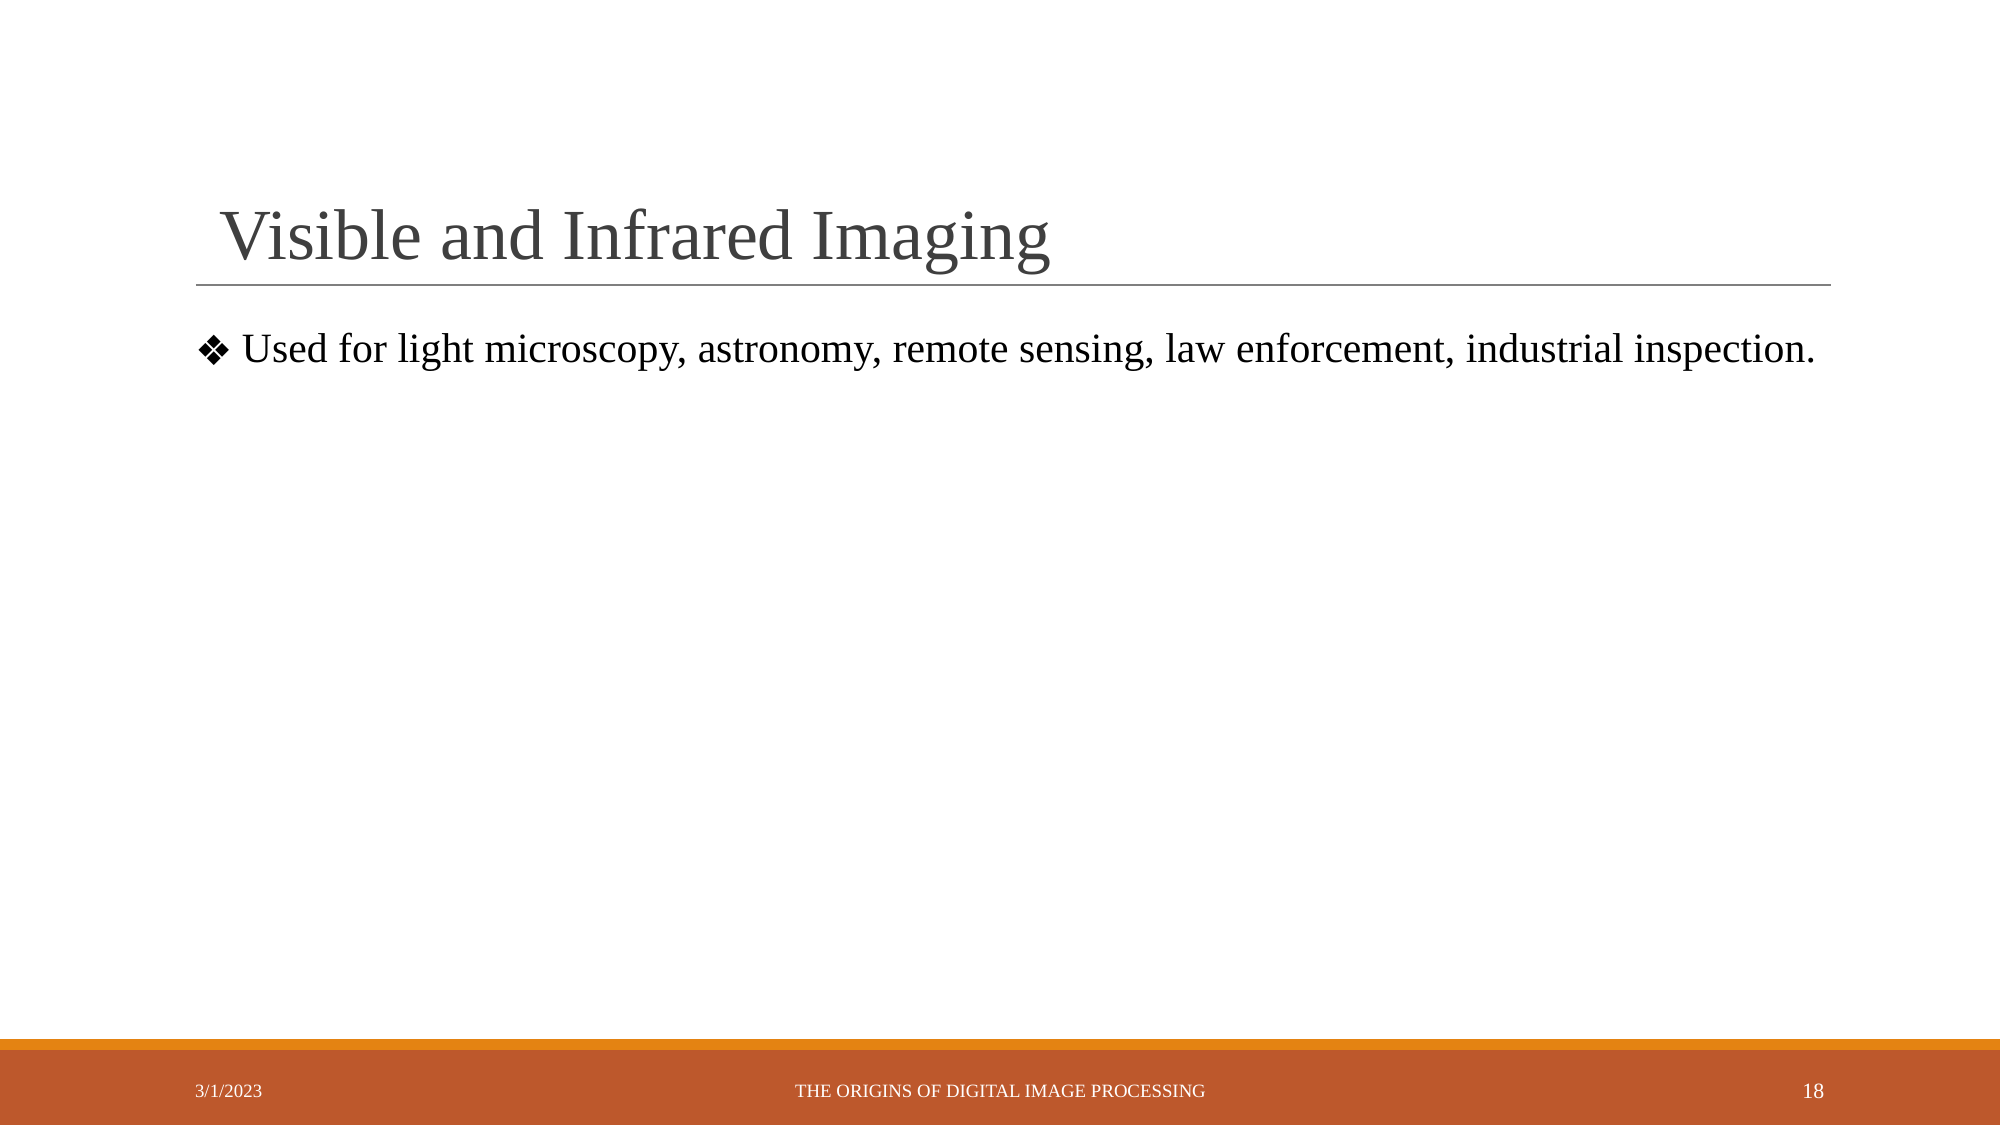

# Visible and Infrared Imaging
Used for light microscopy, astronomy, remote sensing, law enforcement, industrial inspection.
3/1/2023
THE ORIGINS OF DIGITAL IMAGE PROCESSING
18